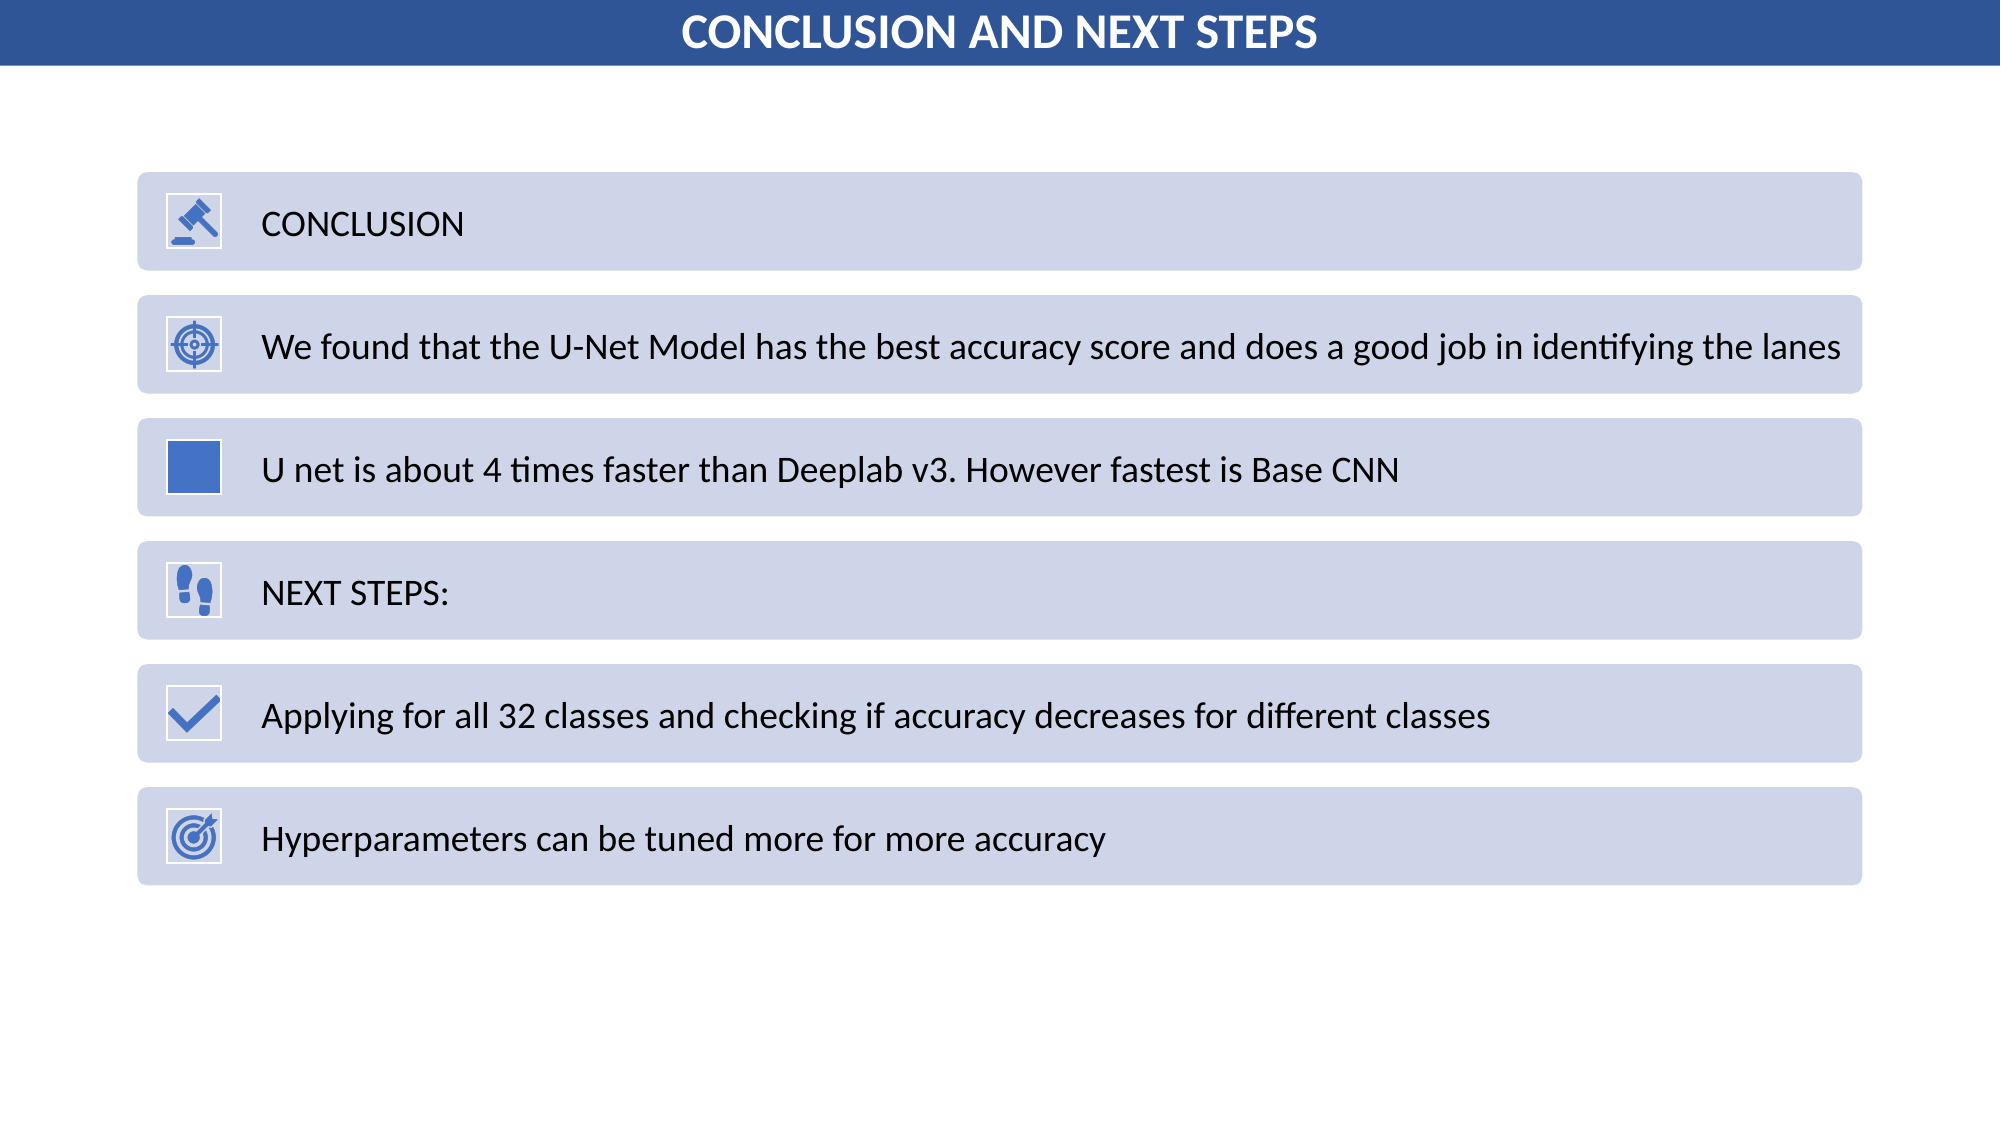

CONCLUSION AND NEXT STEPS
CONCLUSION
We found that the U-Net Model has the best accuracy score and does a good job in identifying the lanes
U net is about 4 times faster than Deeplab v3. However fastest is Base CNN
NEXT STEPS:
Applying for all 32 classes and checking if accuracy decreases for different classes
Hyperparameters can be tuned more for more accuracy